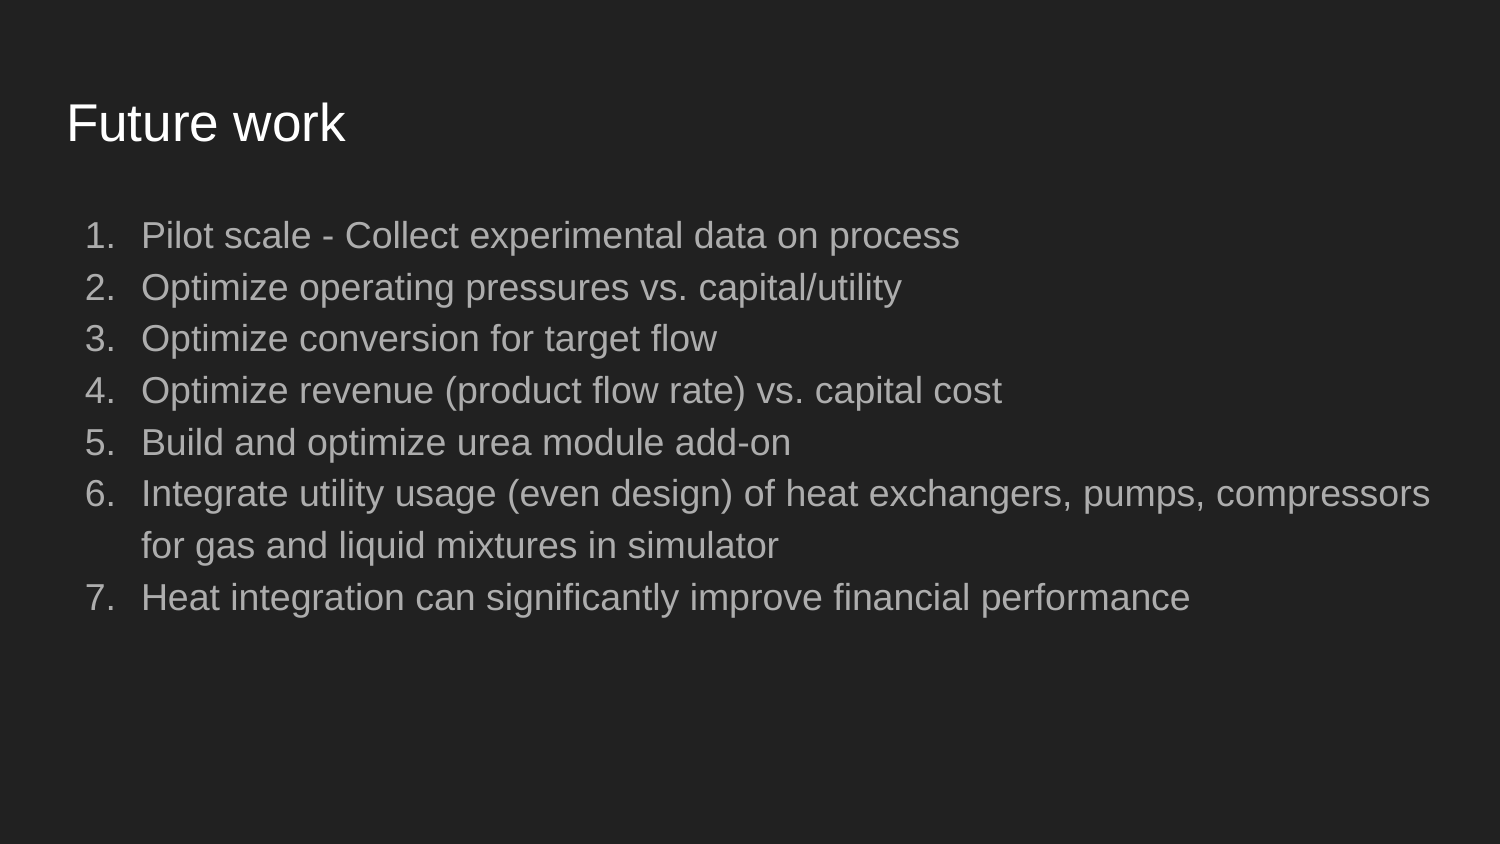

# Future work
Pilot scale - Collect experimental data on process
Optimize operating pressures vs. capital/utility
Optimize conversion for target flow
Optimize revenue (product flow rate) vs. capital cost
Build and optimize urea module add-on
Integrate utility usage (even design) of heat exchangers, pumps, compressors for gas and liquid mixtures in simulator
Heat integration can significantly improve financial performance